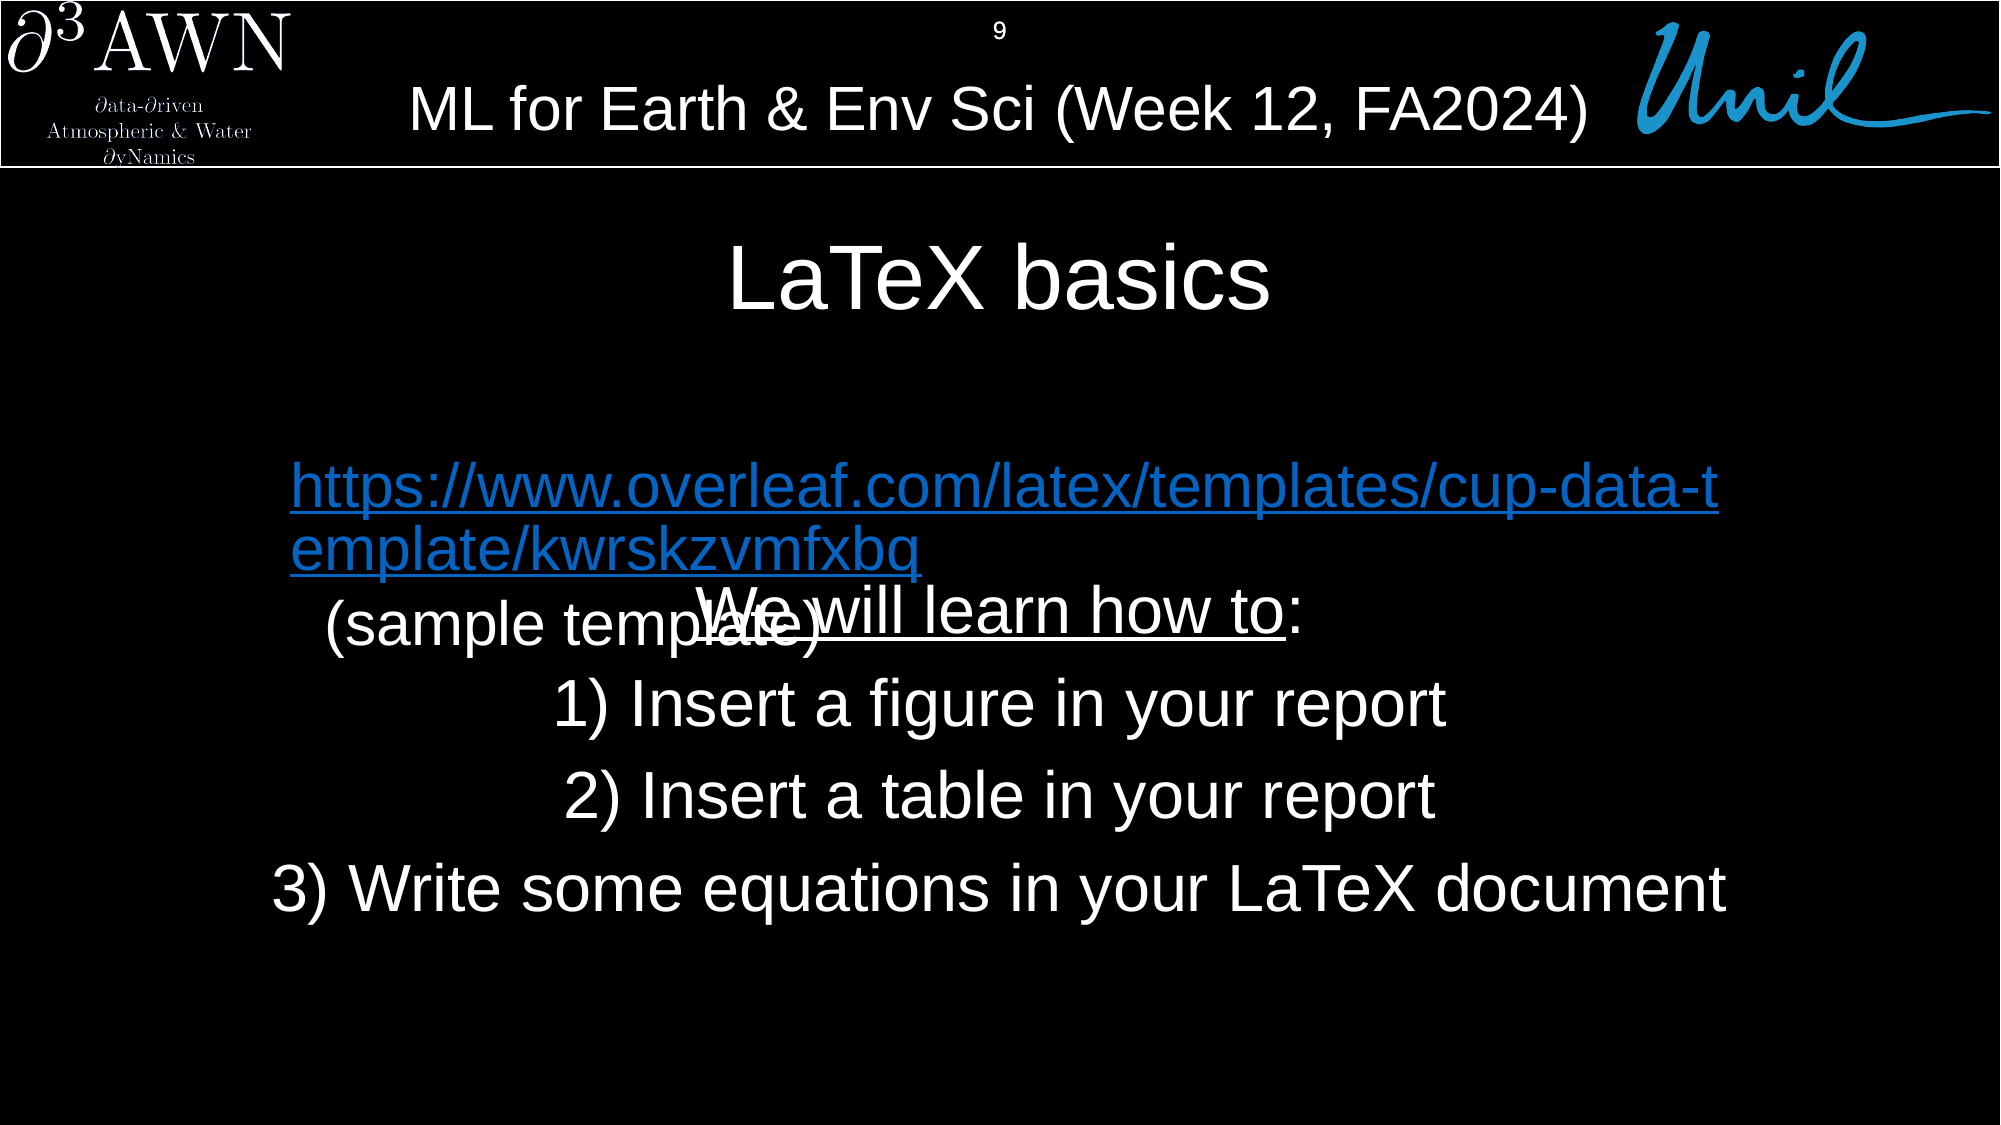

9
# LaTeX basics
 https://www.overleaf.com/latex/templates/cup-data-template/kwrskzvmfxbq  (sample template)
We will learn how to:
1) Insert a figure in your report
2) Insert a table in your report
3) Write some equations in your LaTeX document